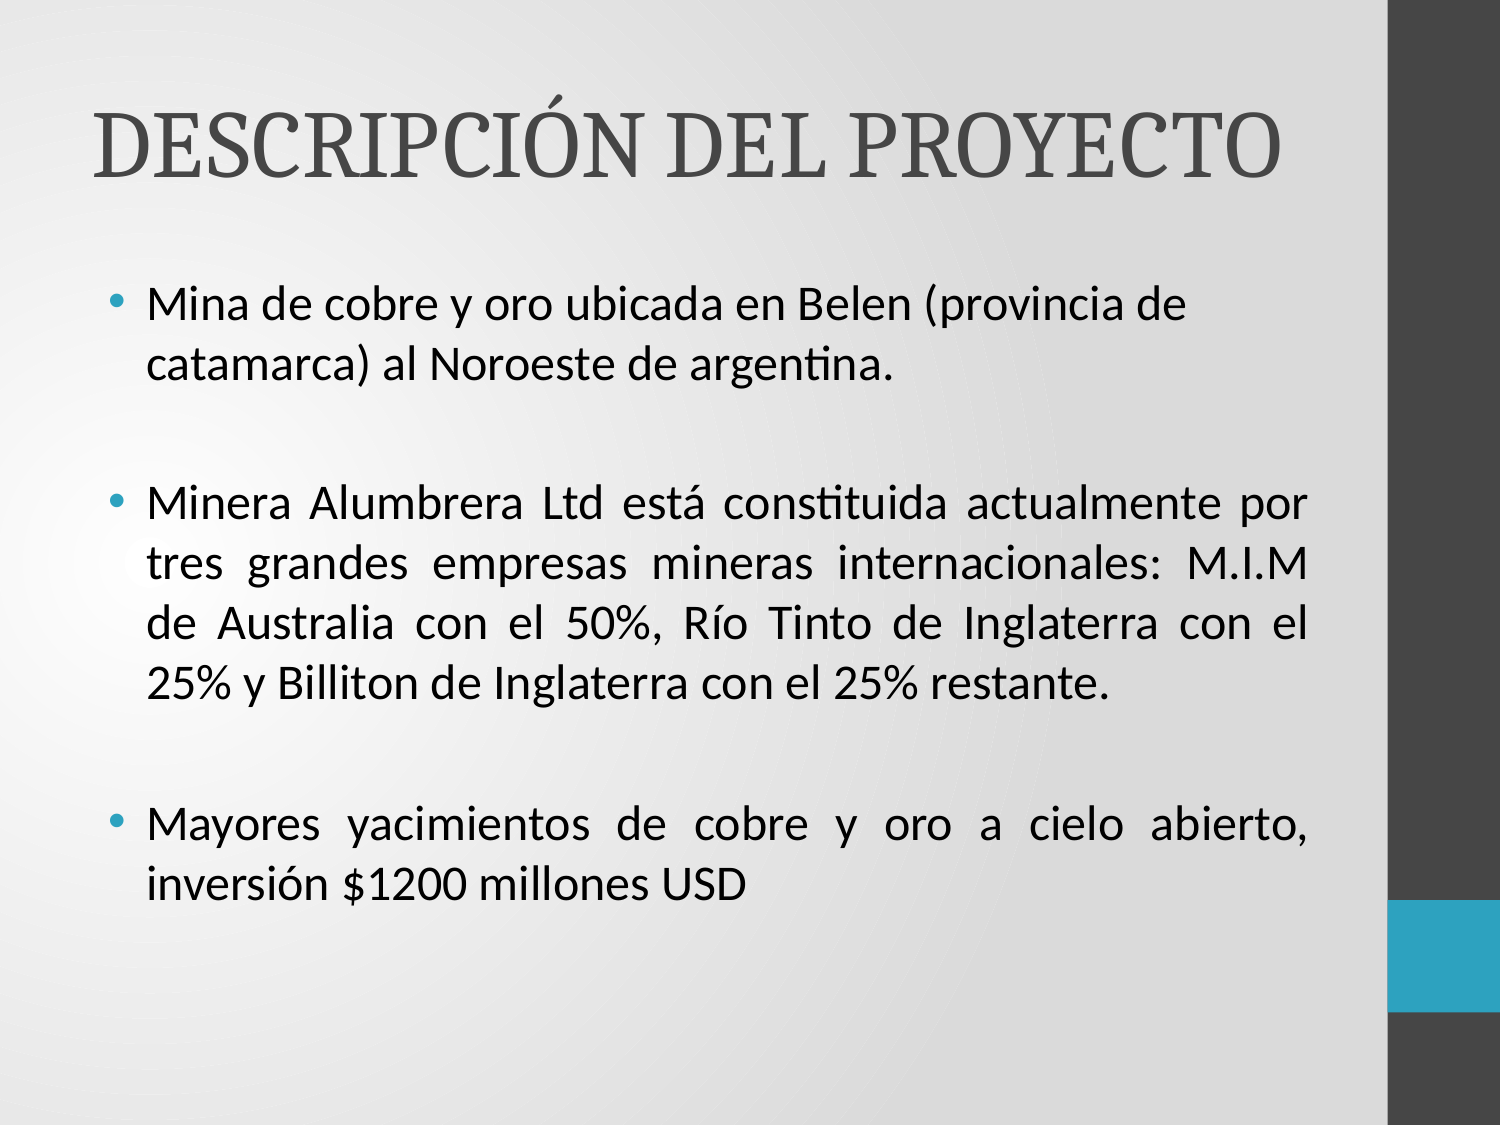

# DESCRIPCIÓN DEL PROYECTO
Mina de cobre y oro ubicada en Belen (provincia de catamarca) al Noroeste de argentina.

Minera Alumbrera Ltd está constituida actualmente por tres grandes empresas mineras internacionales: M.I.M de Australia con el 50%, Río Tinto de Inglaterra con el 25% y Billiton de Inglaterra con el 25% restante.

Mayores yacimientos de cobre y oro a cielo abierto, inversión $1200 millones USD